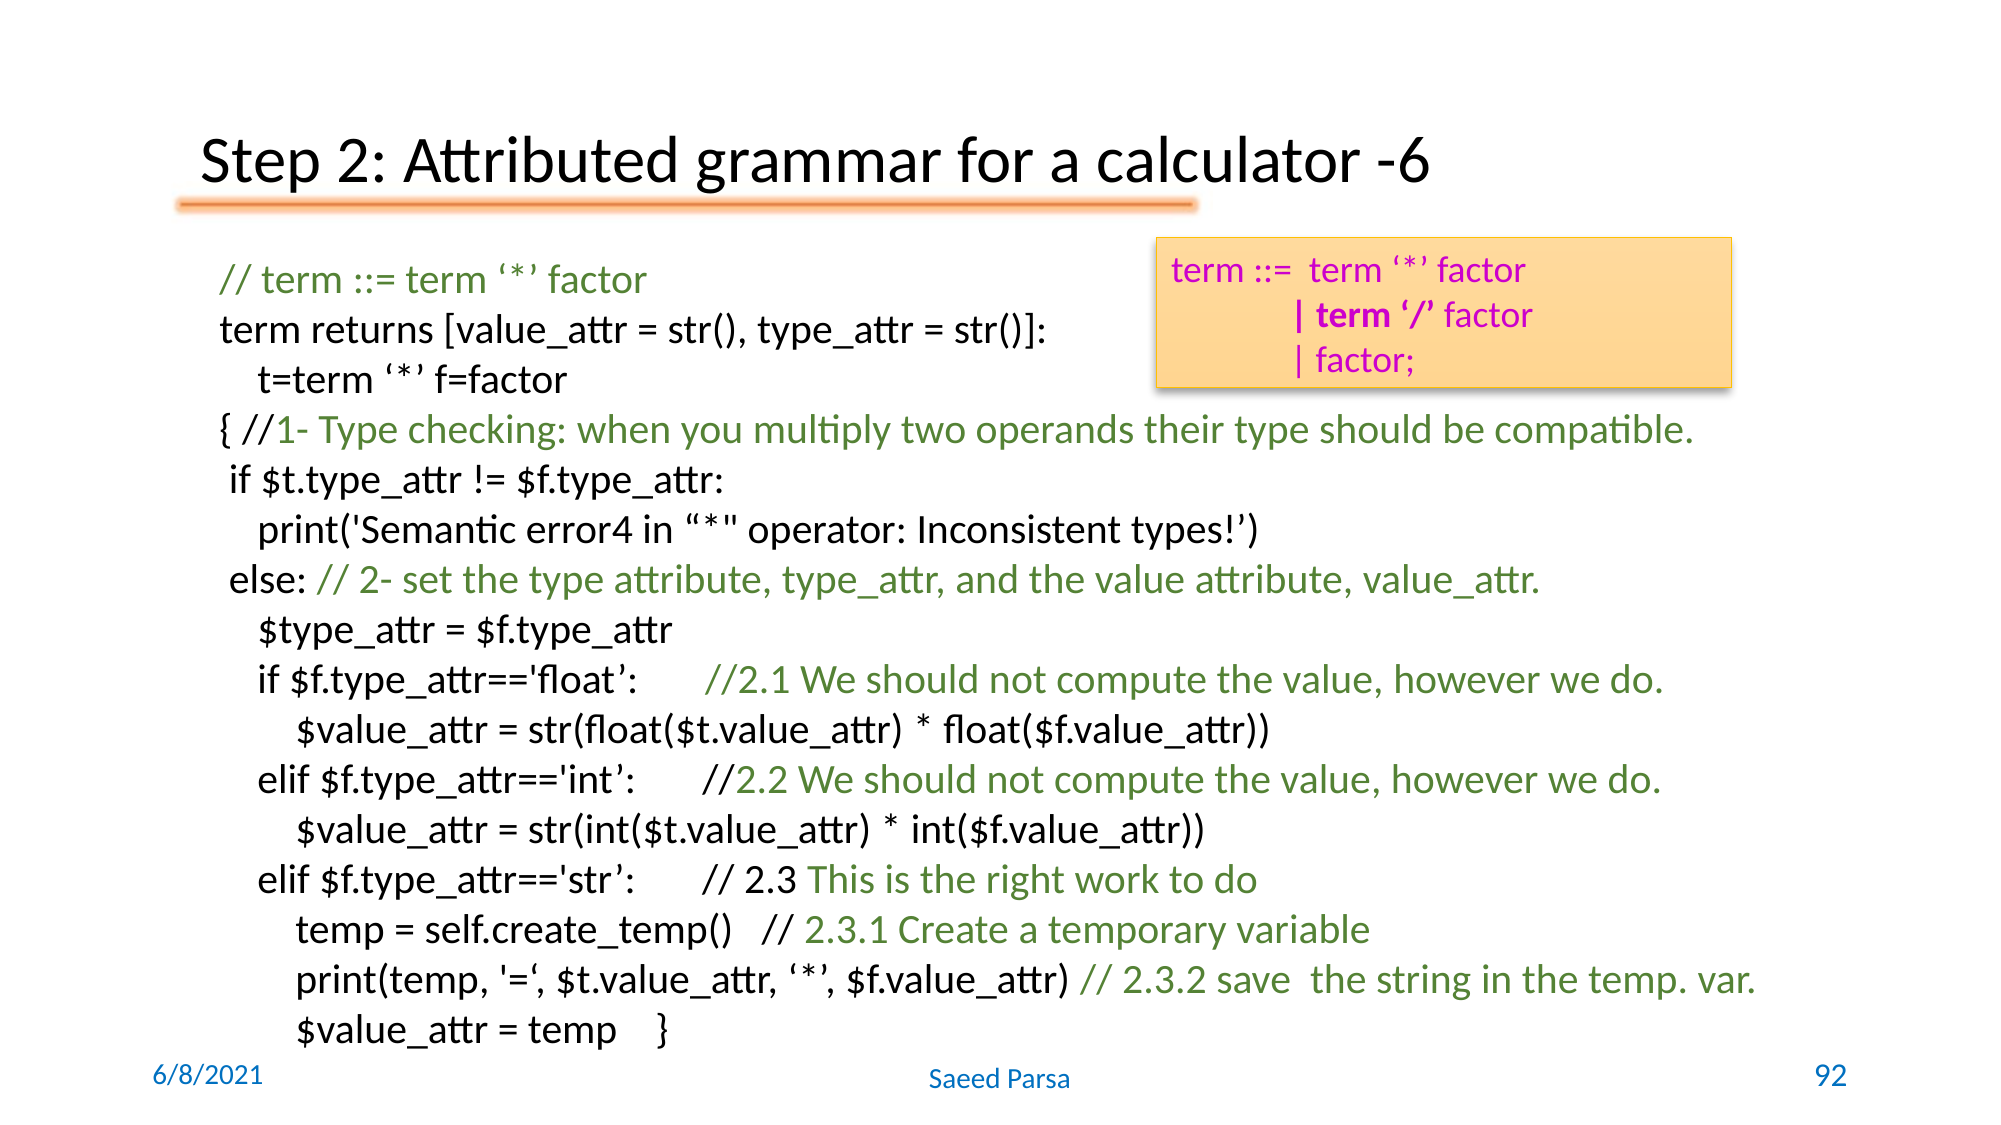

Step 2: Attributed grammar for a calculator -6
term ::=  term ‘*’ factor
              | term ‘/’ factor
              | factor;
// term ::= term ‘*’ factor
term returns [value_attr = str(), type_attr = str()]:
    t=term ‘*’ f=factor
{ //1- Type checking: when you multiply two operands their type should be compatible.
 if $t.type_attr != $f.type_attr:
    print('Semantic error4 in “*" operator: Inconsistent types!’)
 else: // 2- set the type attribute, type_attr, and the value attribute, value_attr.
    $type_attr = $f.type_attr
    if $f.type_attr=='float’:       //2.1 We should not compute the value, however we do.
        $value_attr = str(float($t.value_attr) * float($f.value_attr))
    elif $f.type_attr=='int’:       //2.2 We should not compute the value, however we do.
        $value_attr = str(int($t.value_attr) * int($f.value_attr))
    elif $f.type_attr=='str’:       // 2.3 This is the right work to do
        temp = self.create_temp()   // 2.3.1 Create a temporary variable
        print(temp, '=‘, $t.value_attr, ‘*’, $f.value_attr) // 2.3.2 save  the string in the temp. var.
        $value_attr = temp    }
6/8/2021
Saeed Parsa
92